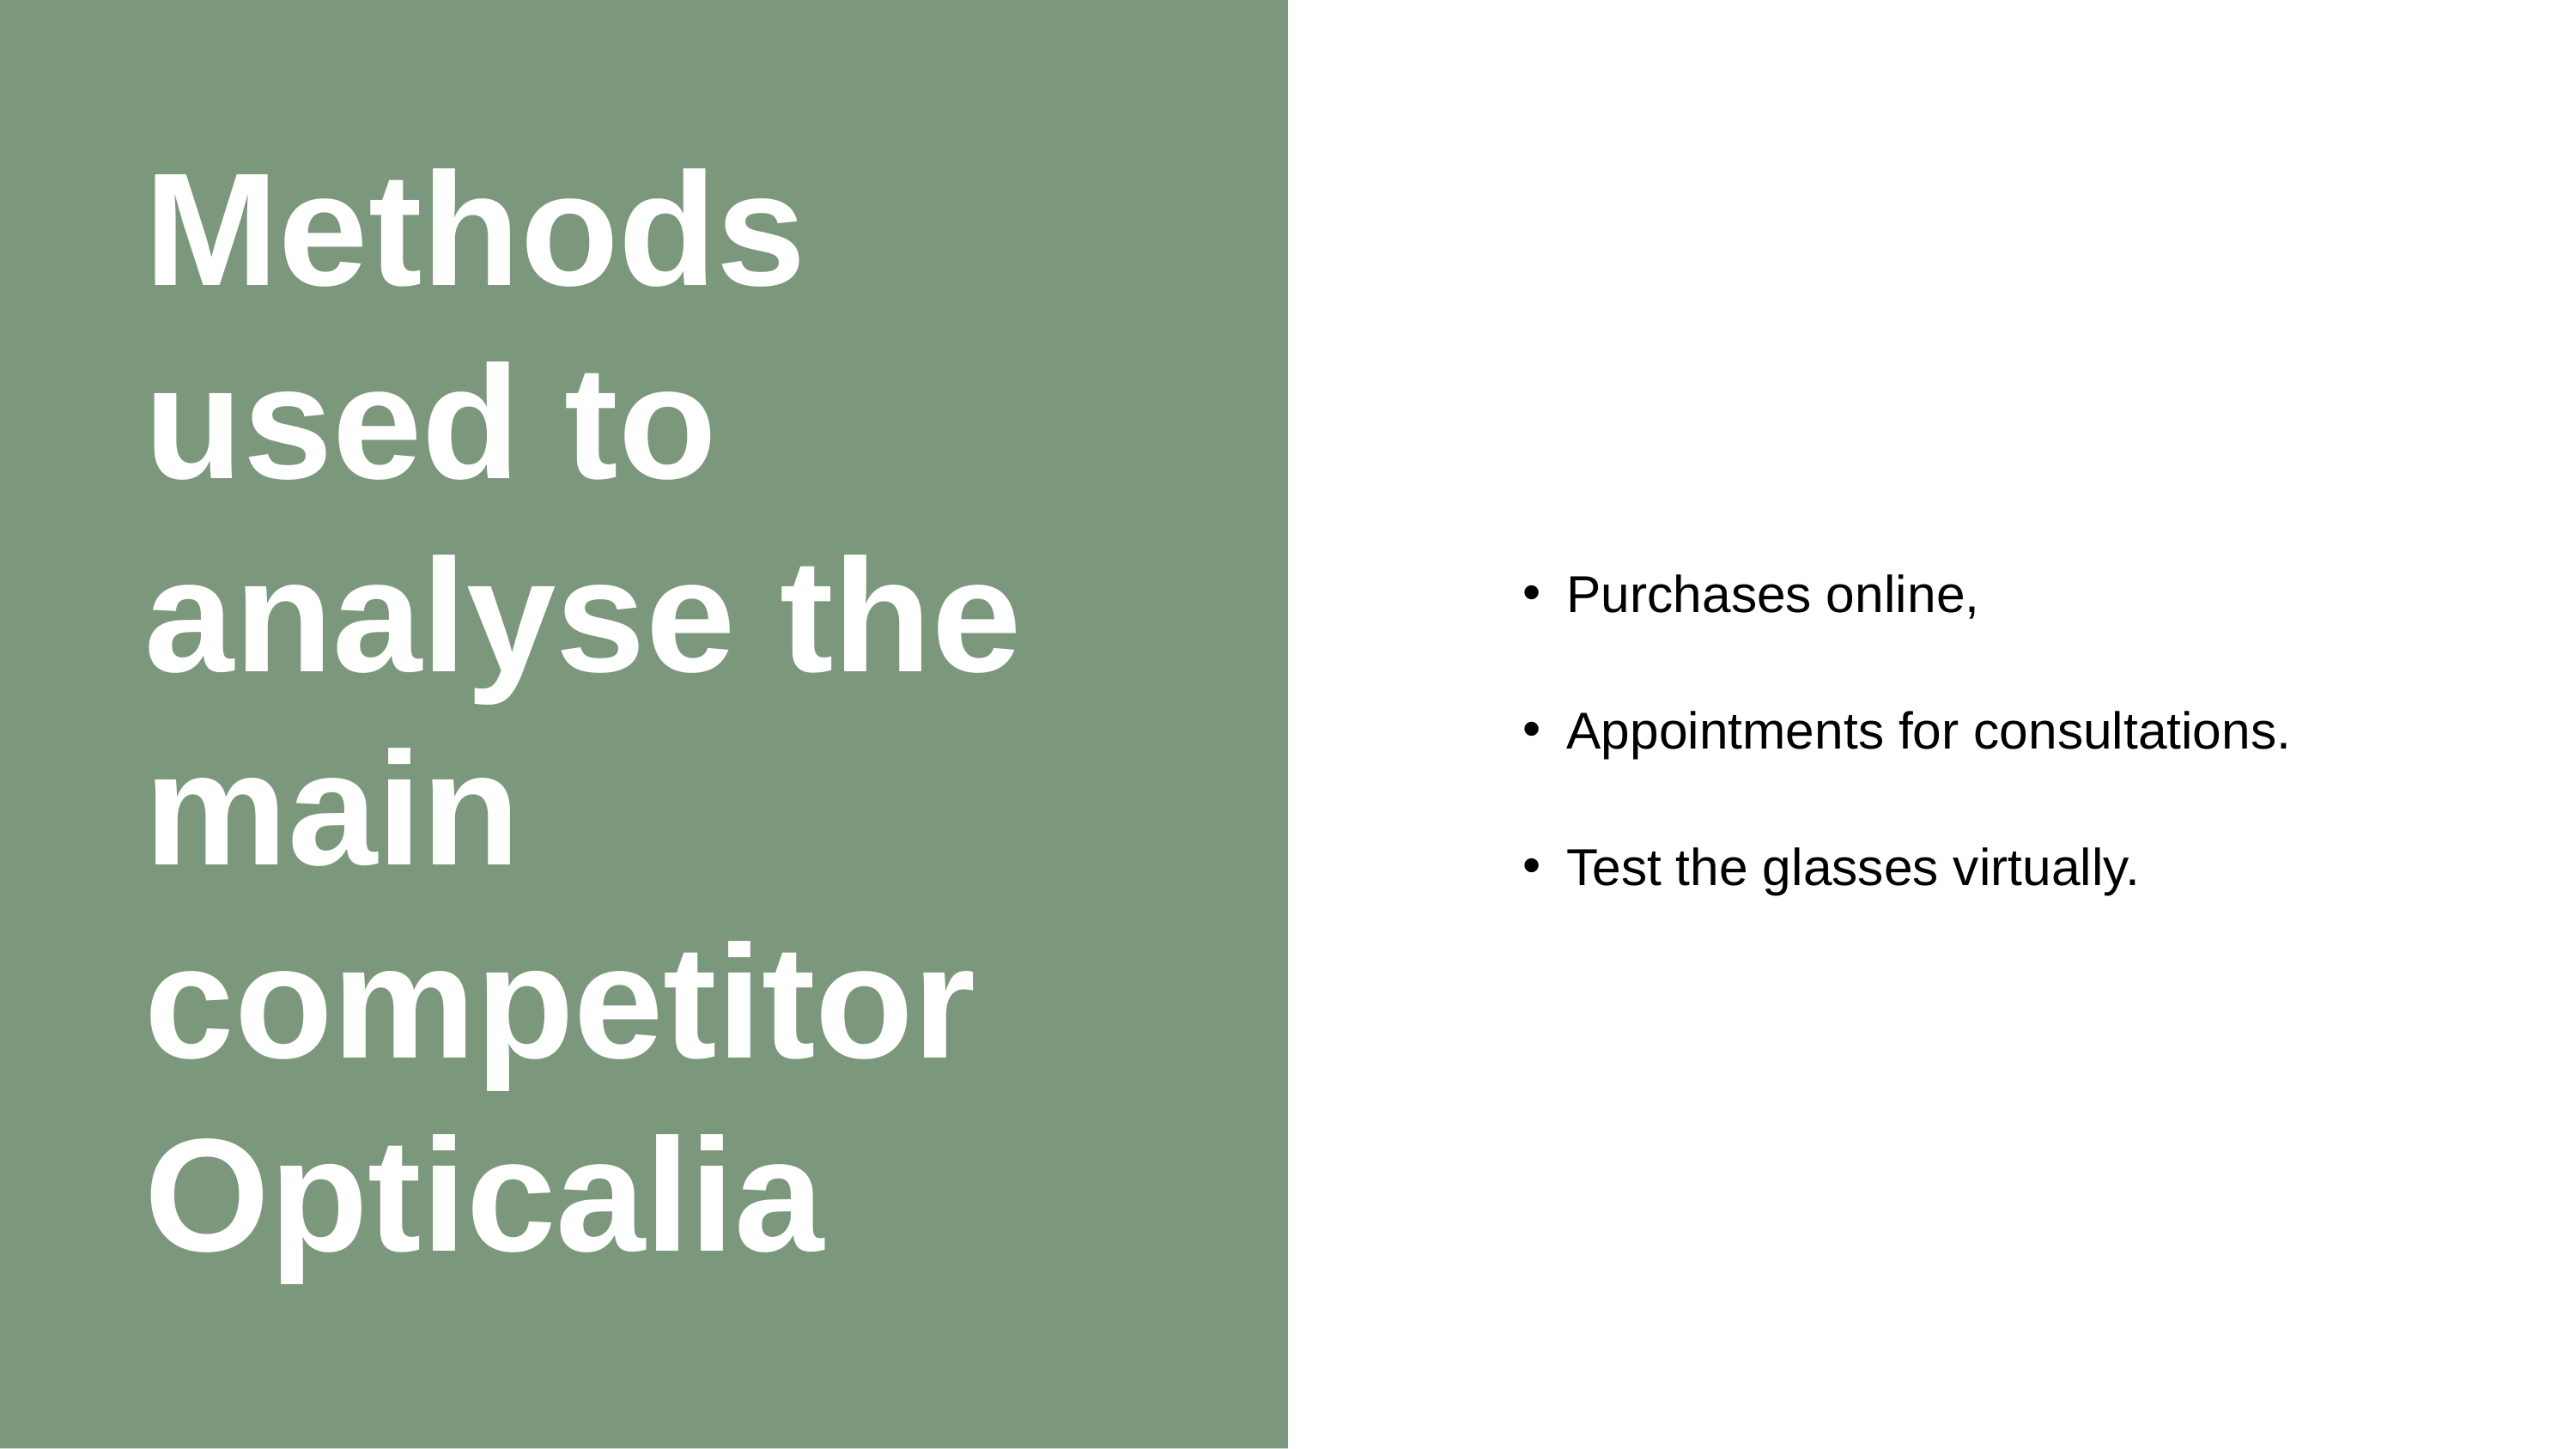

Methods used to analyse the main competitor Opticalia
Purchases online,
Appointments for consultations.
Test the glasses virtually.